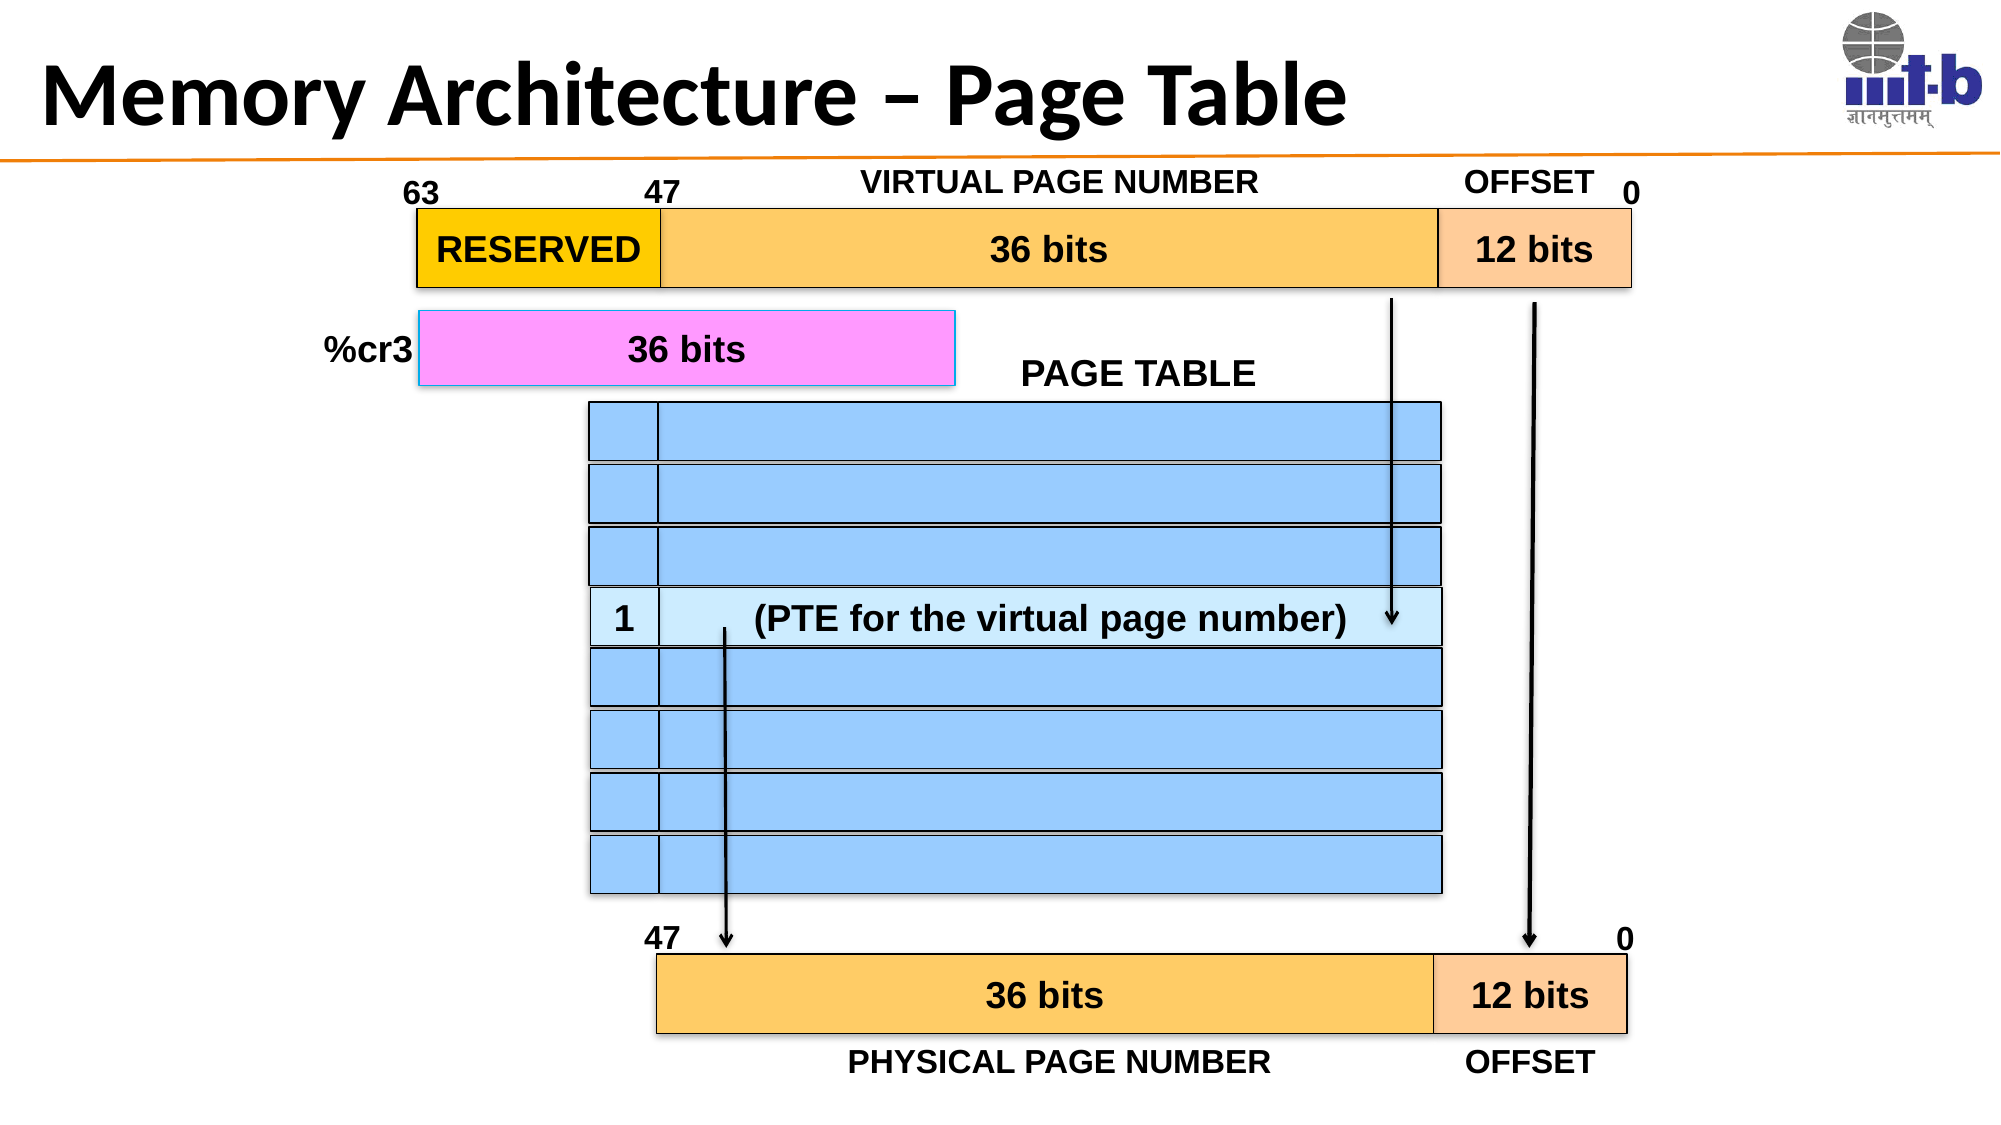

Memory Architecture – Page Table
VIRTUAL PAGE NUMBER
OFFSET
47
63
0
RESERVED
36 bits
12 bits
36 bits
%cr3
PAGE TABLE

1
(PTE for the virtual page number)

47
0
36 bits
12 bits
PHYSICAL PAGE NUMBER
OFFSET